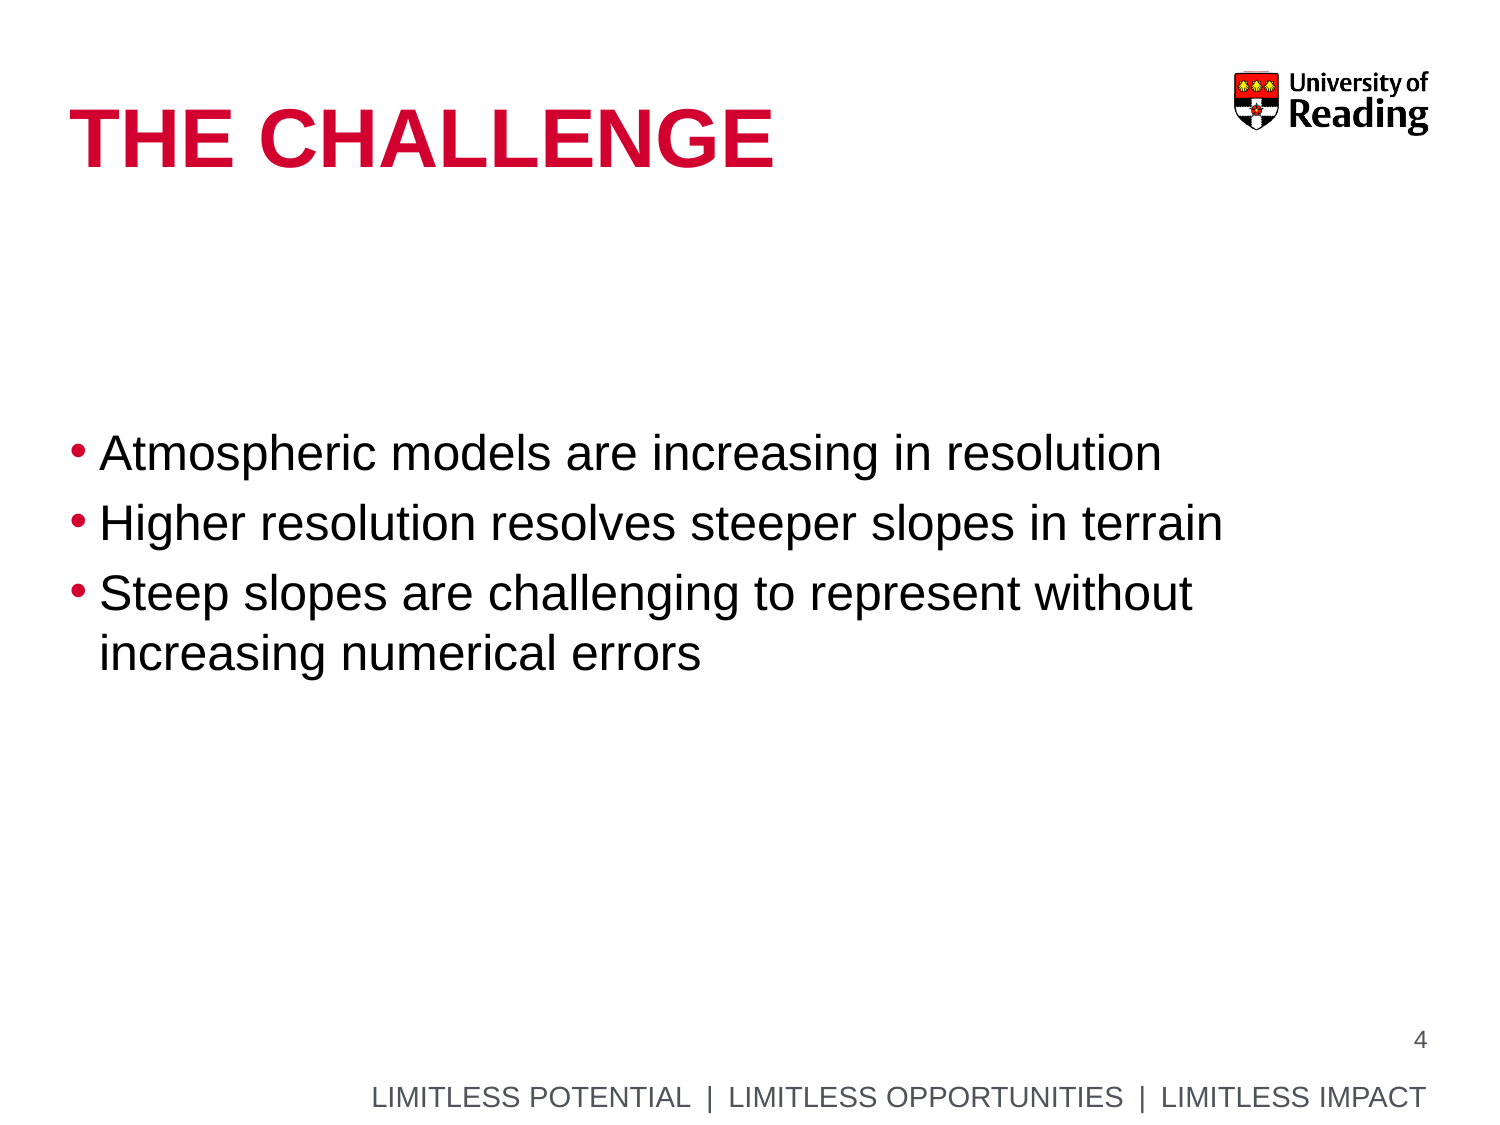

# The challenge
Atmospheric models are increasing in resolution
Higher resolution resolves steeper slopes in terrain
Steep slopes are challenging to represent without increasing numerical errors
4